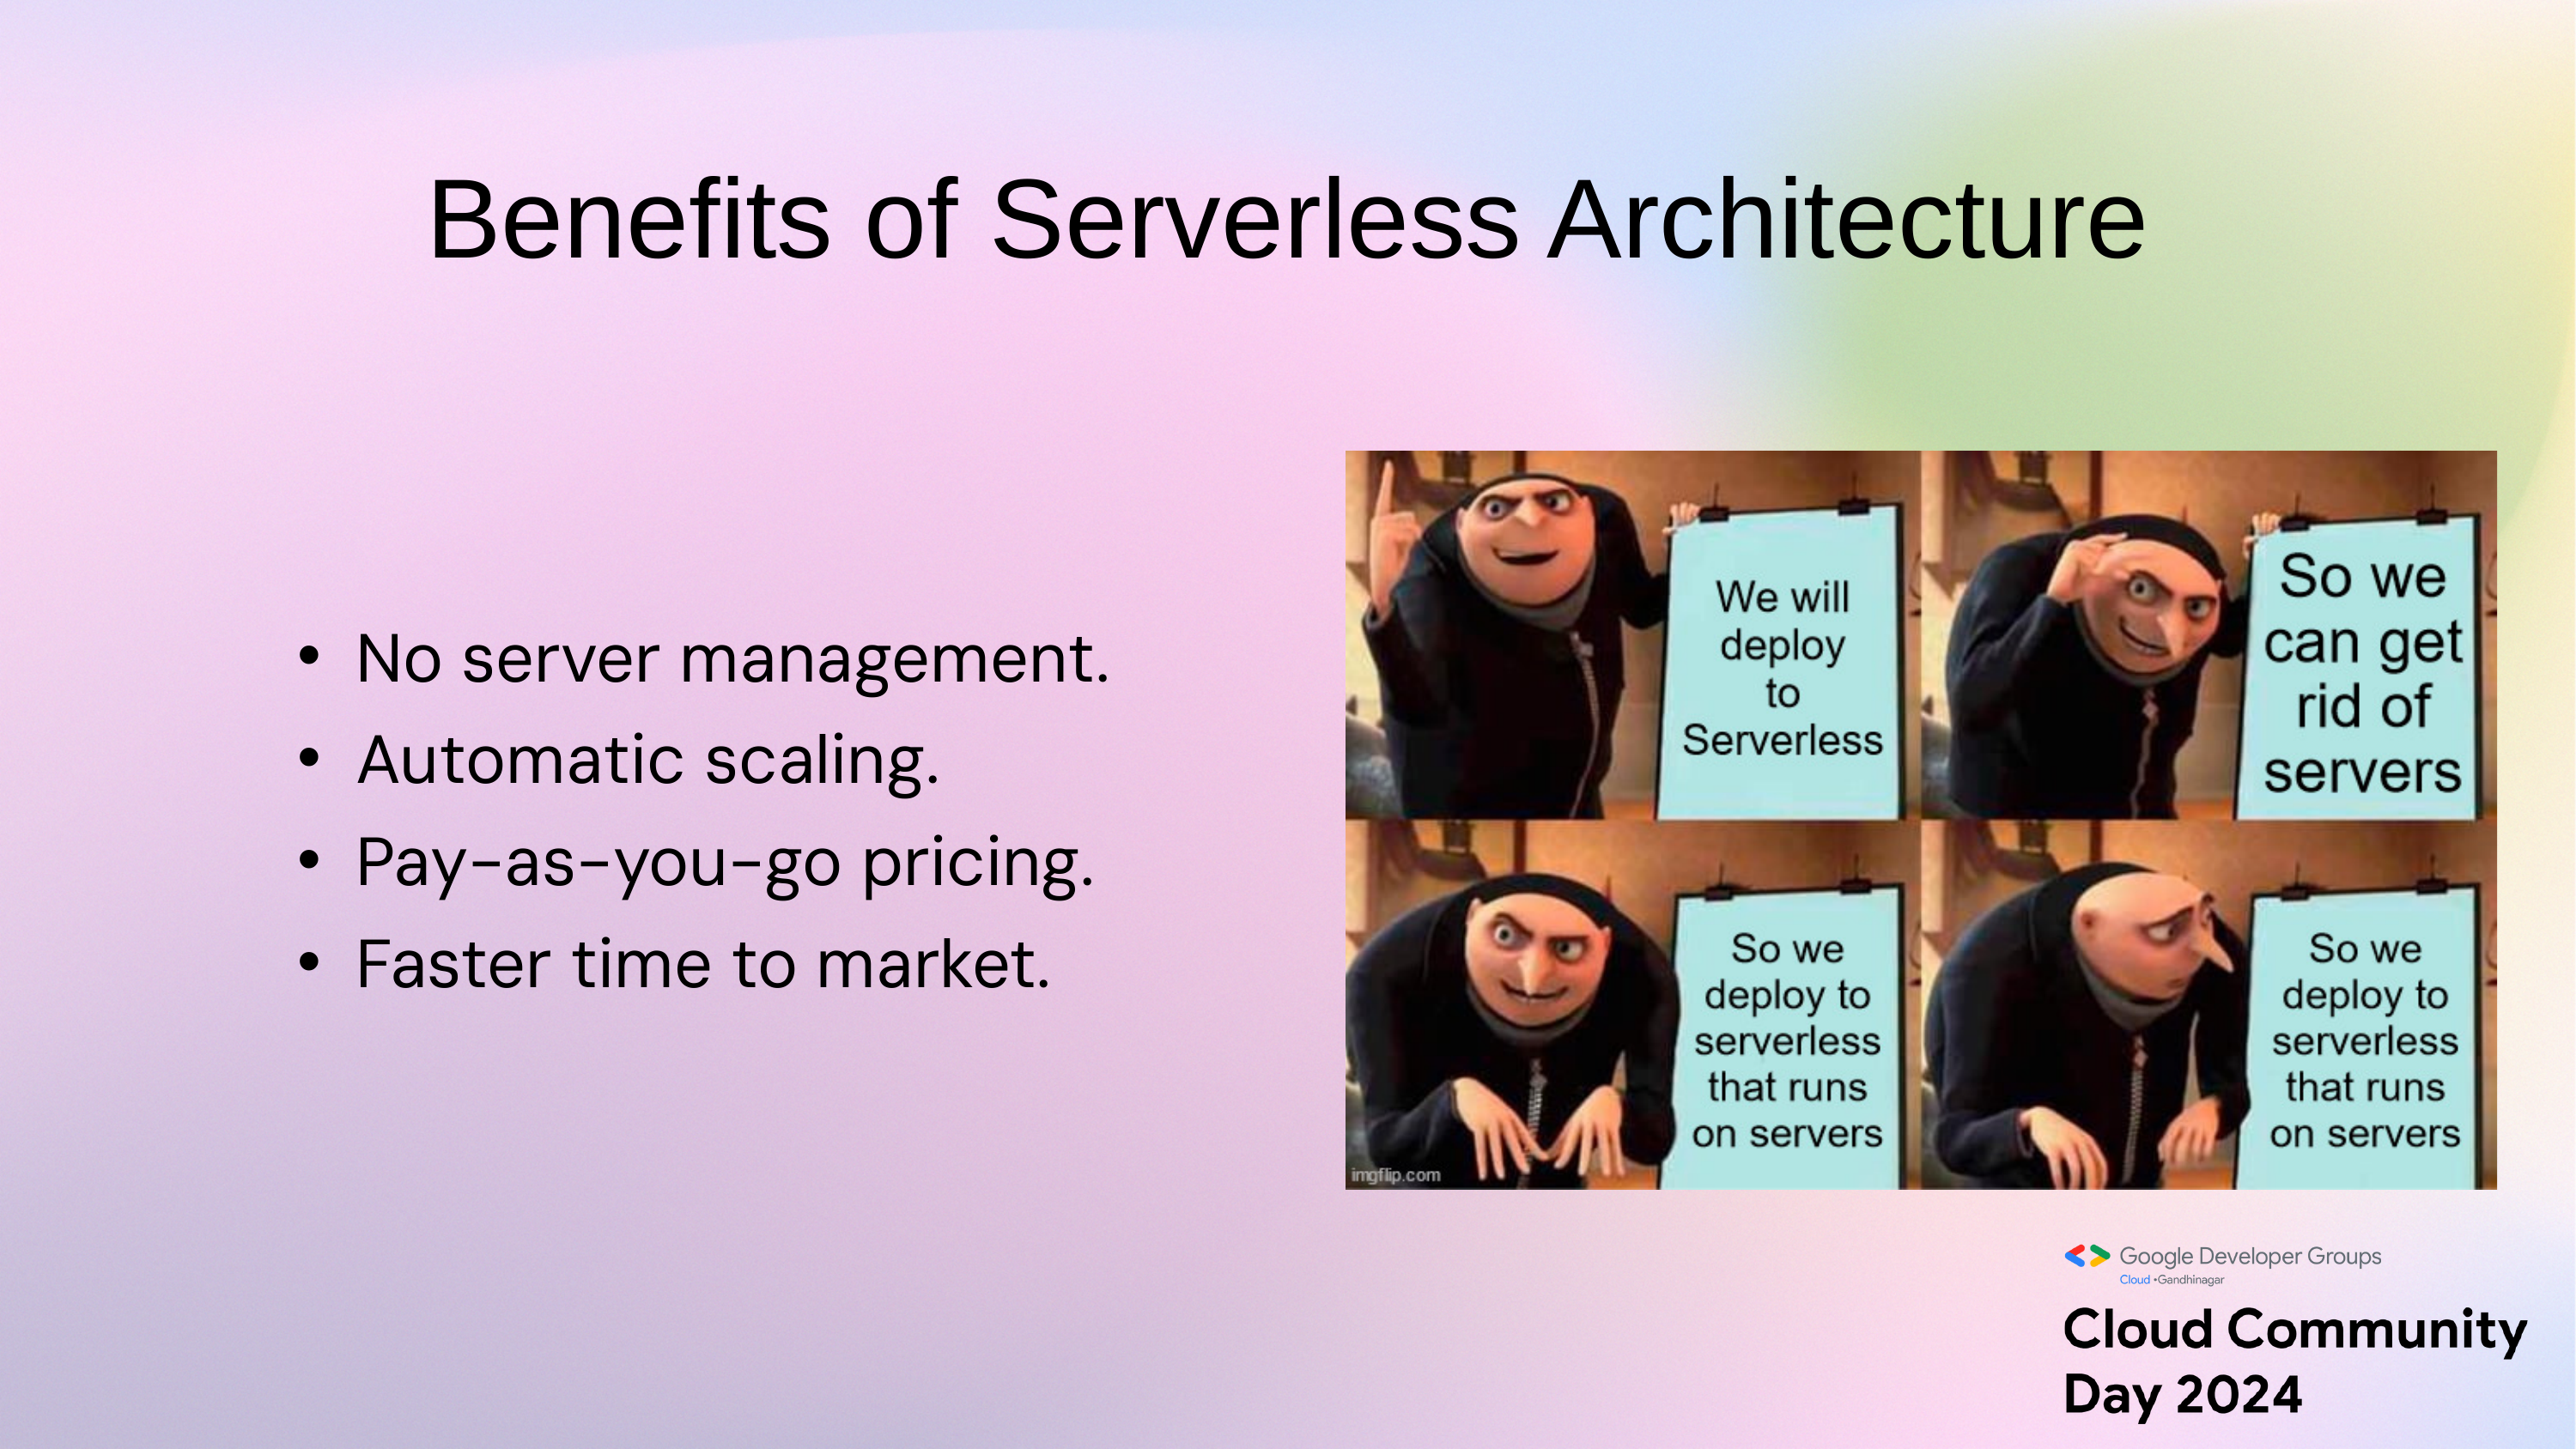

Benefits of Serverless Architecture

No server management.
Automatic scaling.
Pay-as-you-go pricing.
Faster time to market.